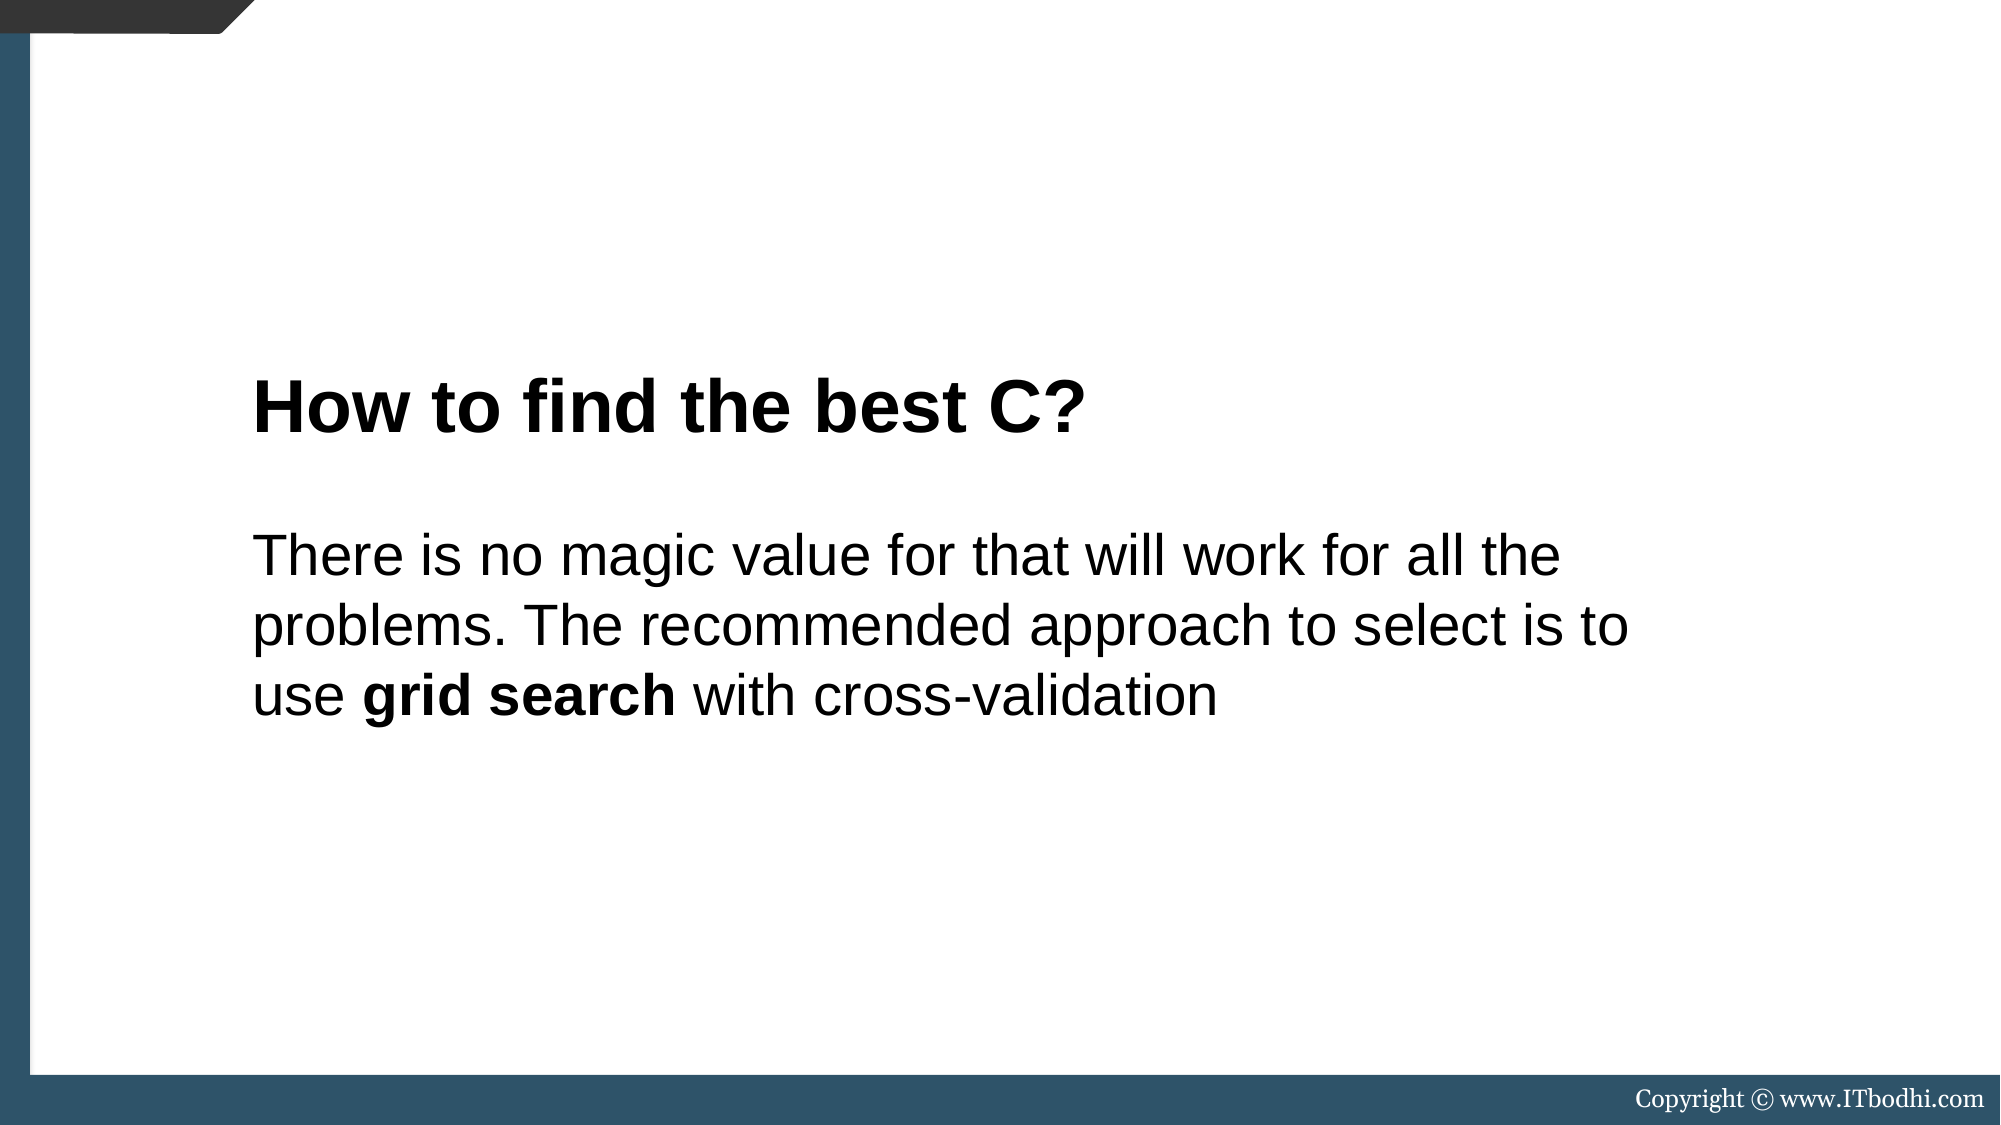

How to find the best C?

There is no magic value for that will work for all the problems. The recommended approach to select is to use grid search with cross-validation
Copyright © www.ITbodhi.com